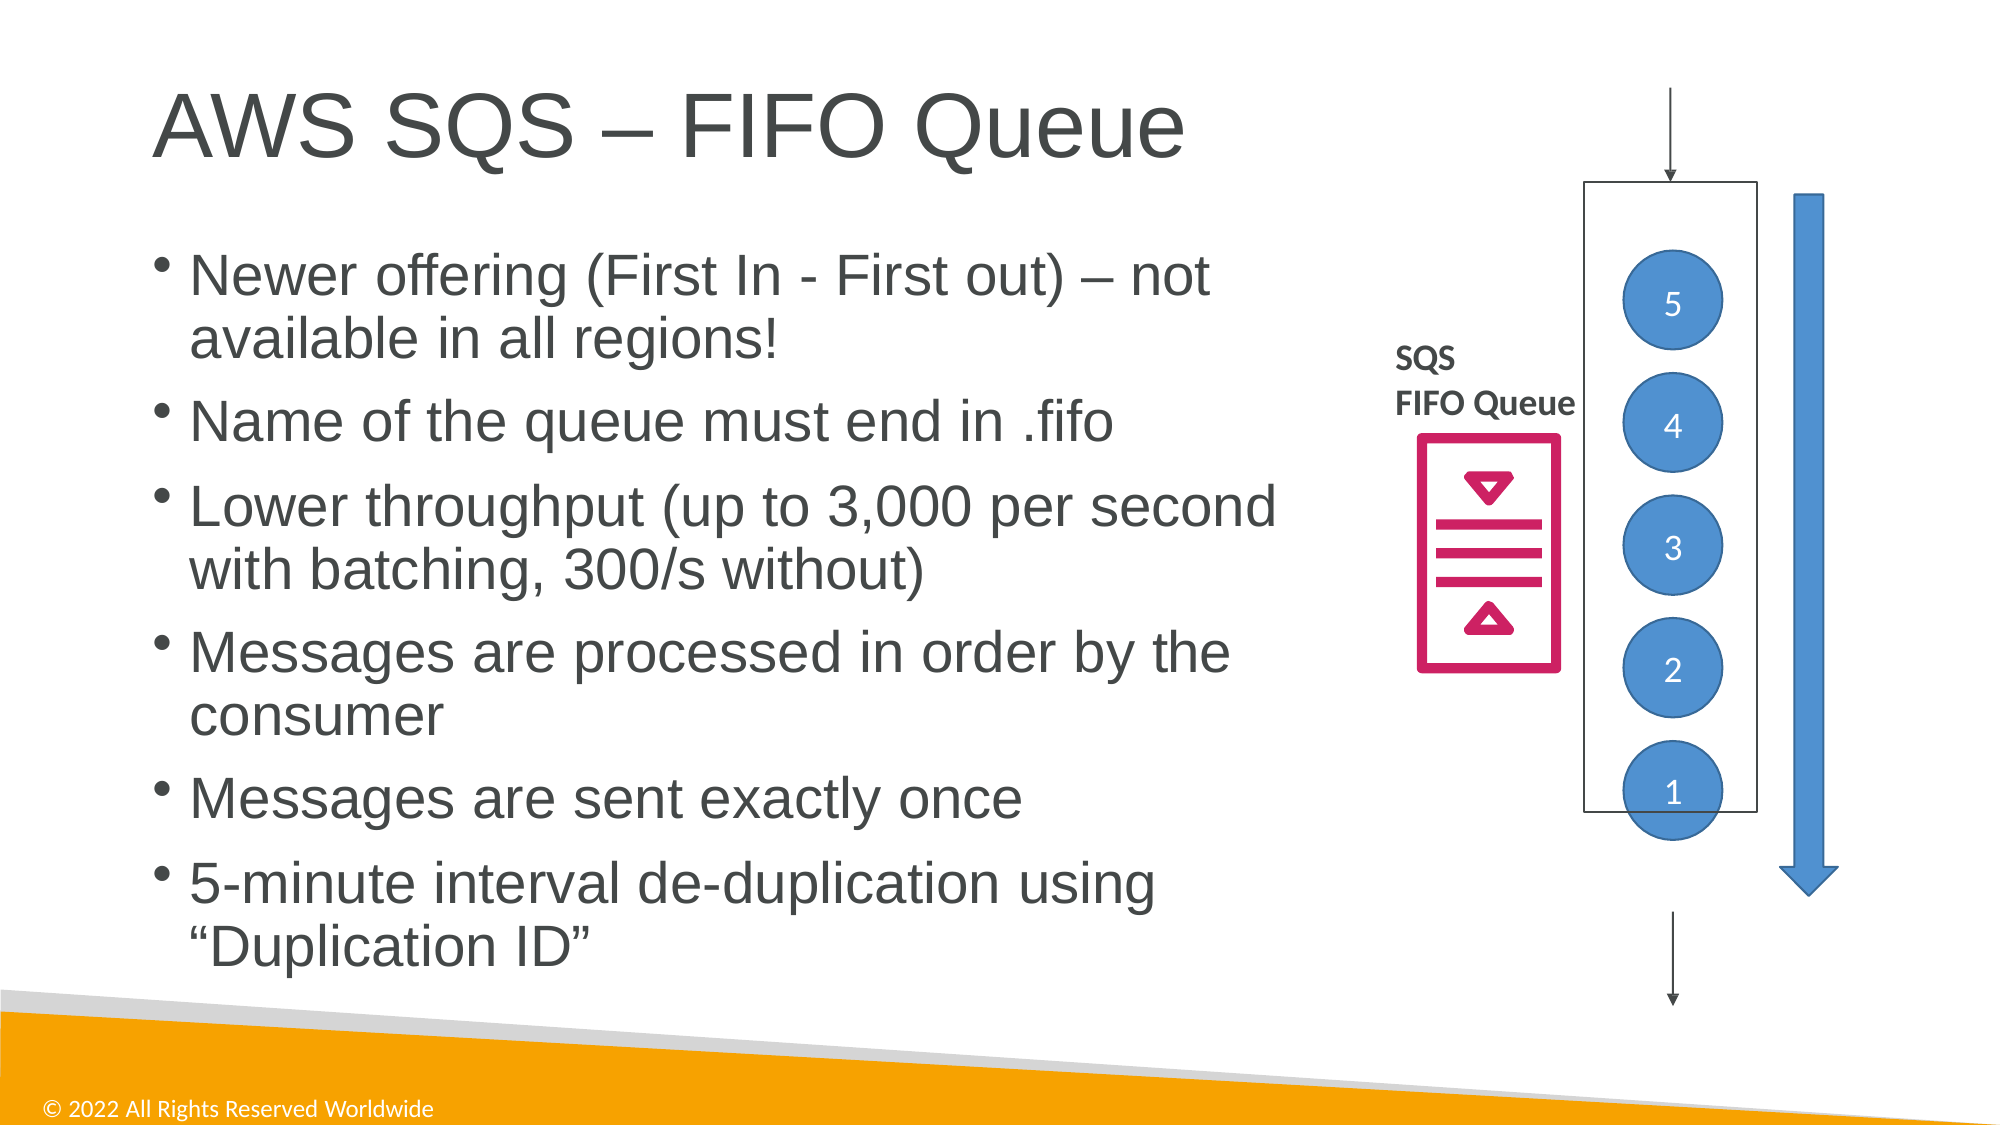

# AWS SQS – FIFO Queue

5

4

3

2

1

Newer offering (First In - First out) – not available in all regions!
Name of the queue must end in .fifo
Lower throughput (up to 3,000 per second with batching, 300/s without)
Messages are processed in order by the consumer
Messages are sent exactly once
5-minute interval de-duplication using “Duplication ID”

SQS
FIFO Queue

© 2022 All Rights Reserved Worldwide